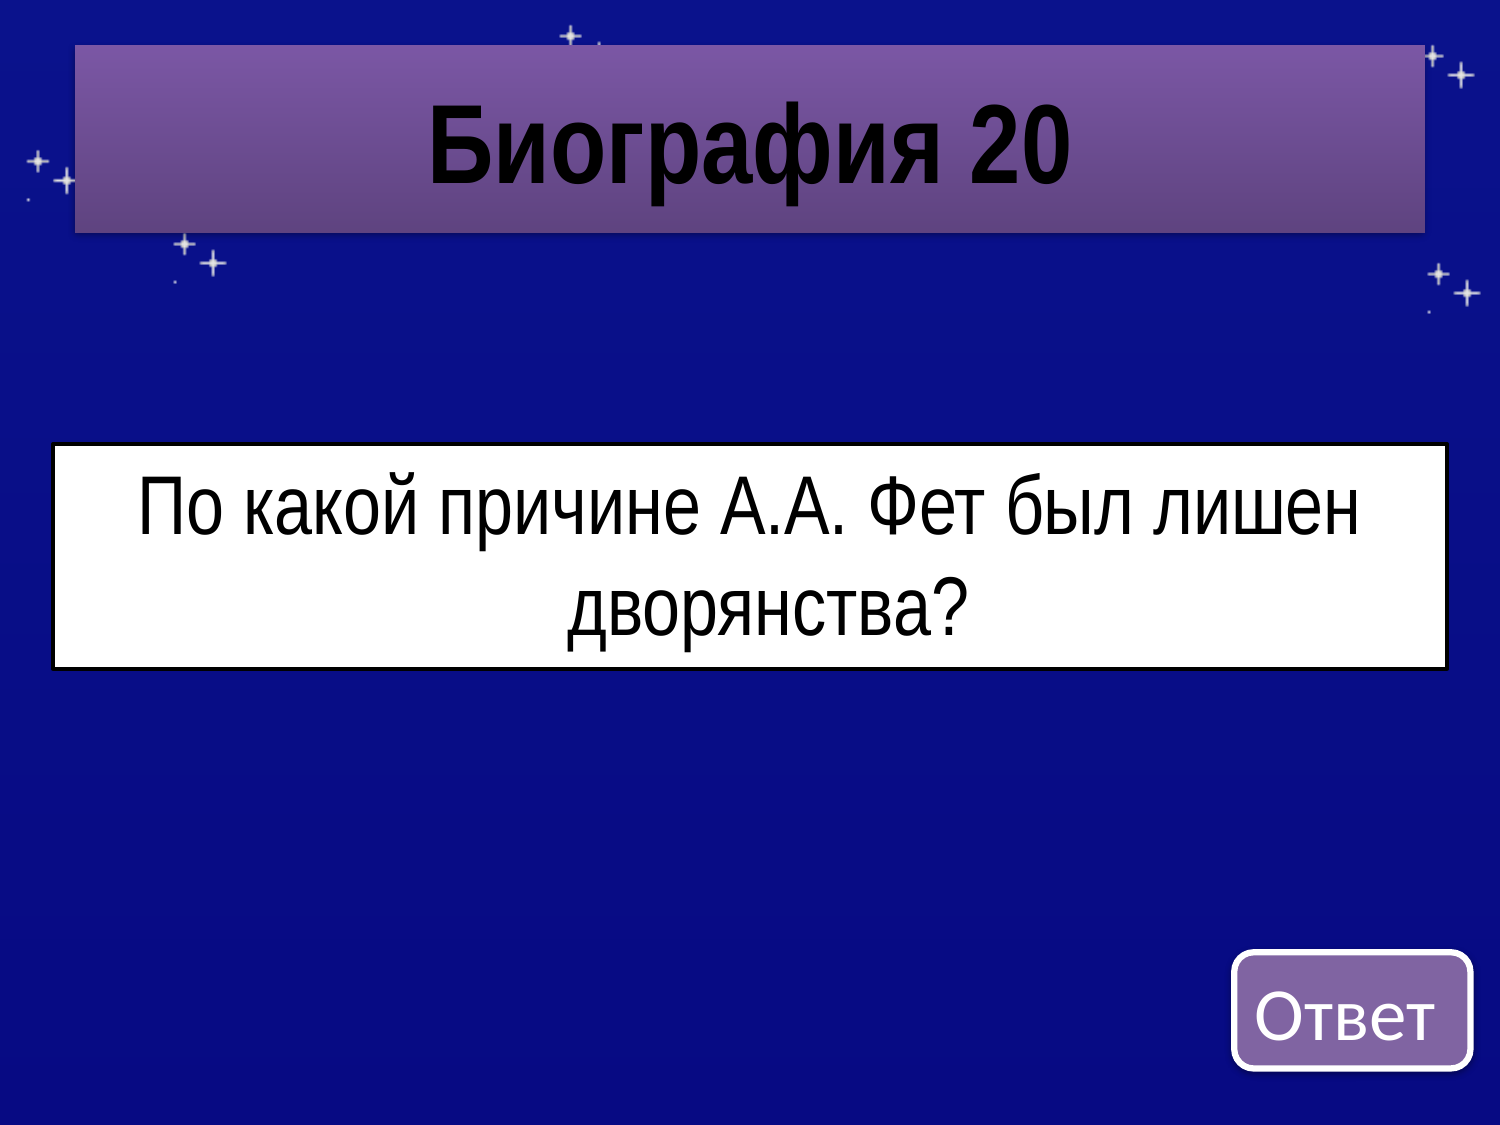

# Биография 20
По какой причине А.А. Фет был лишен дворянства?
Ответ